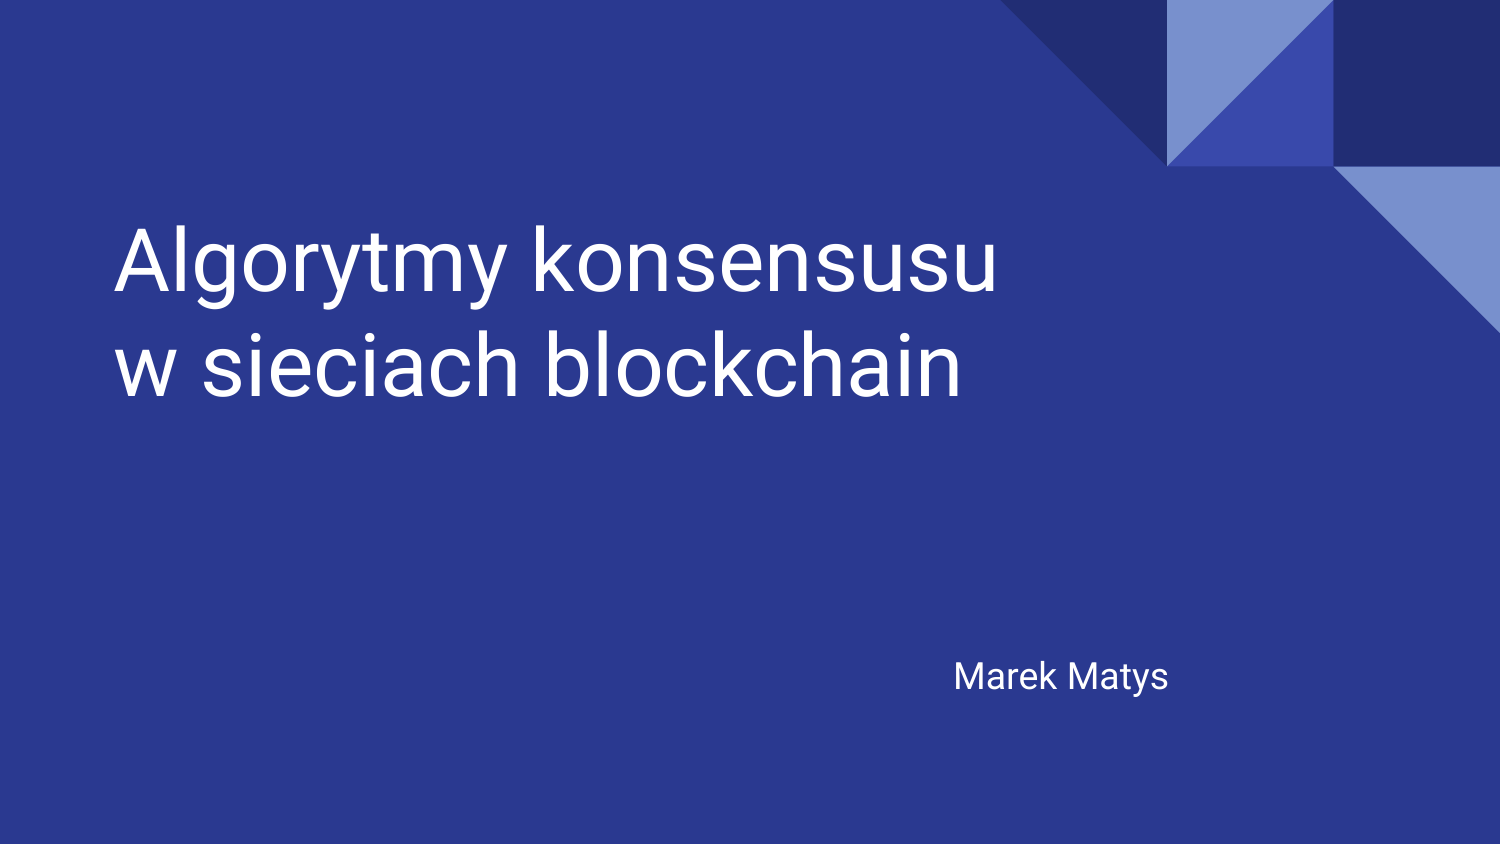

# Algorytmy konsensusu w sieciach blockchain
Marek Matys